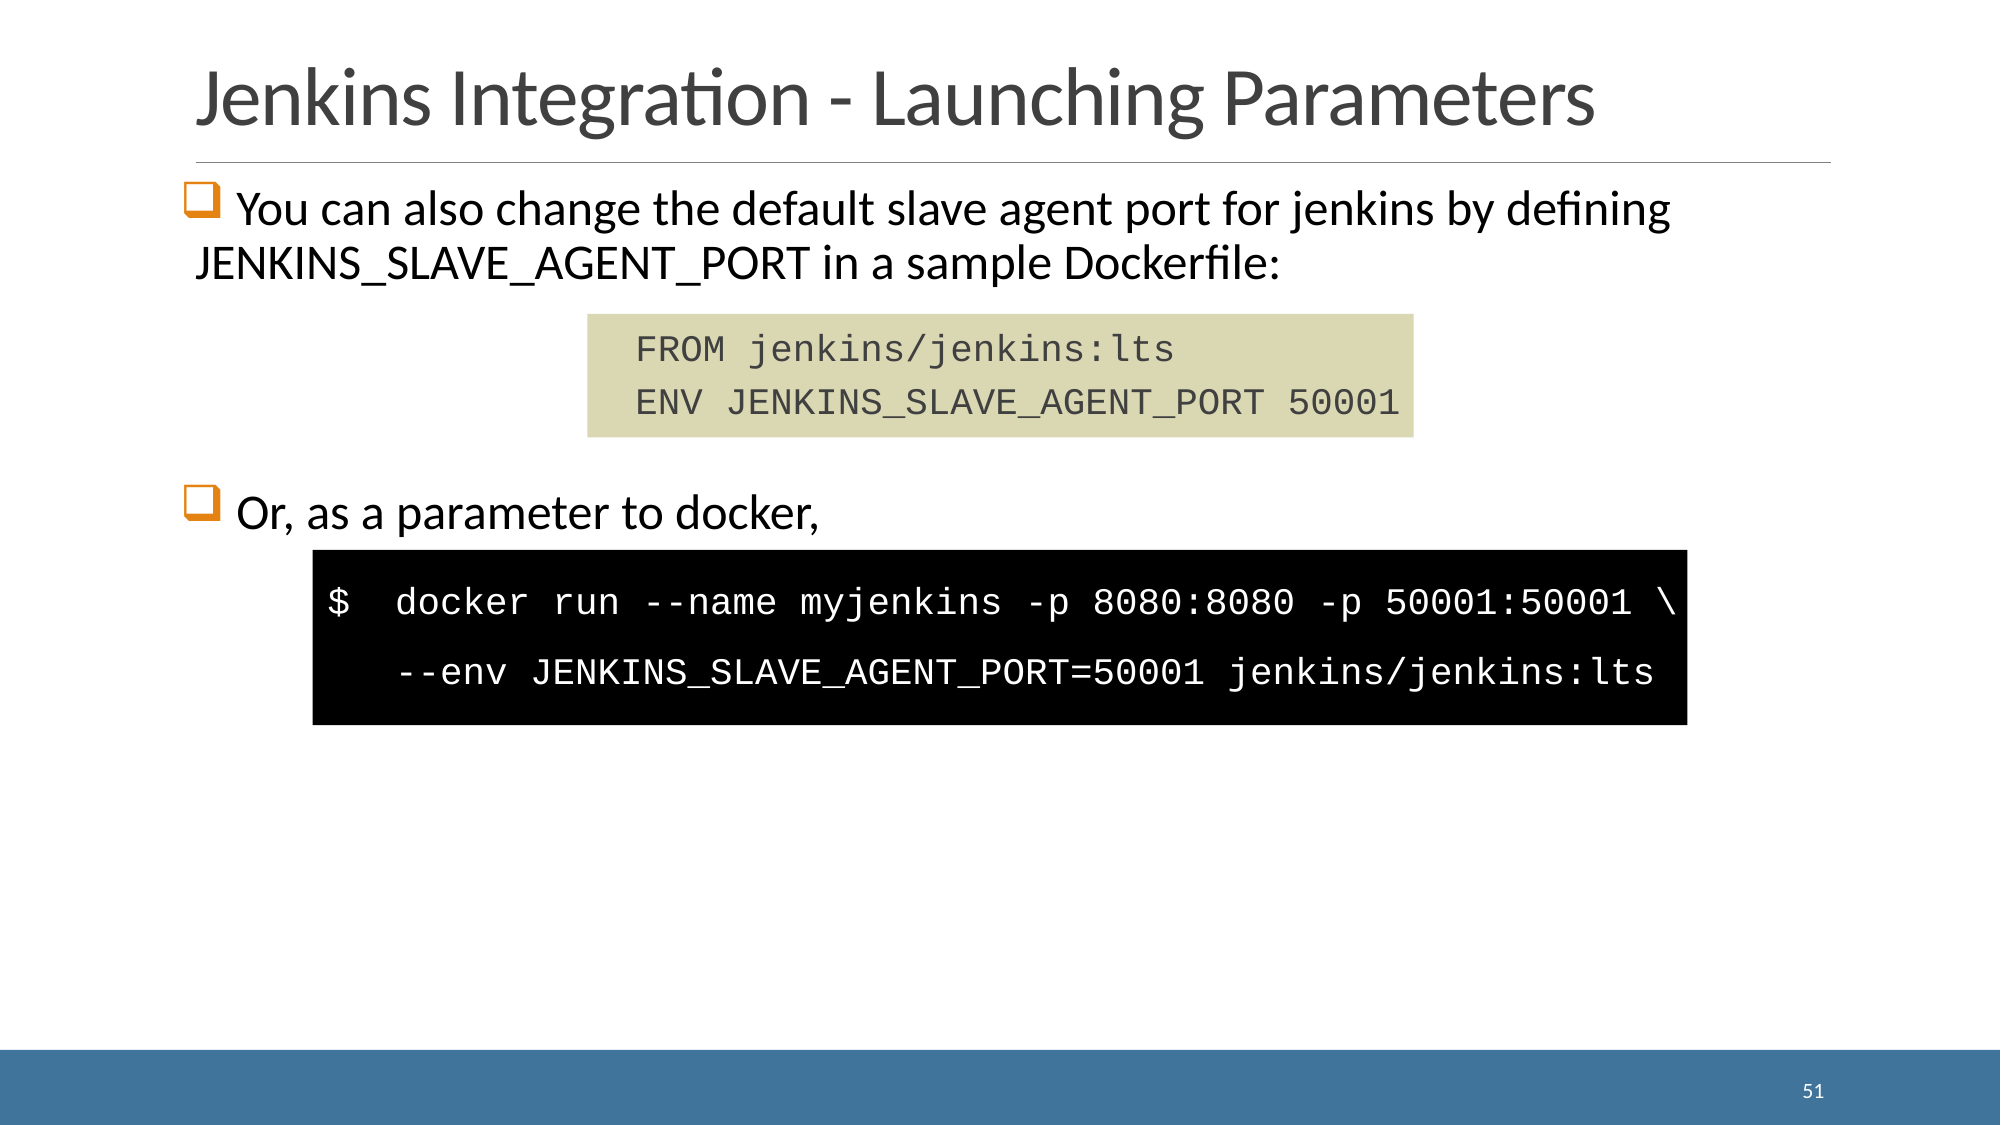

# Jenkins Integration - Launching Parameters
 You can also change the default slave agent port for jenkins by defining       JENKINS_SLAVE_AGENT_PORT in a sample Dockerfile:

 Or, as a parameter to docker,

FROM jenkins/jenkins:lts
ENV JENKINS_SLAVE_AGENT_PORT 50001
$  docker run --name myjenkins -p 8080:8080 -p 50001:50001 \
   --env JENKINS_SLAVE_AGENT_PORT=50001 jenkins/jenkins:lts

51